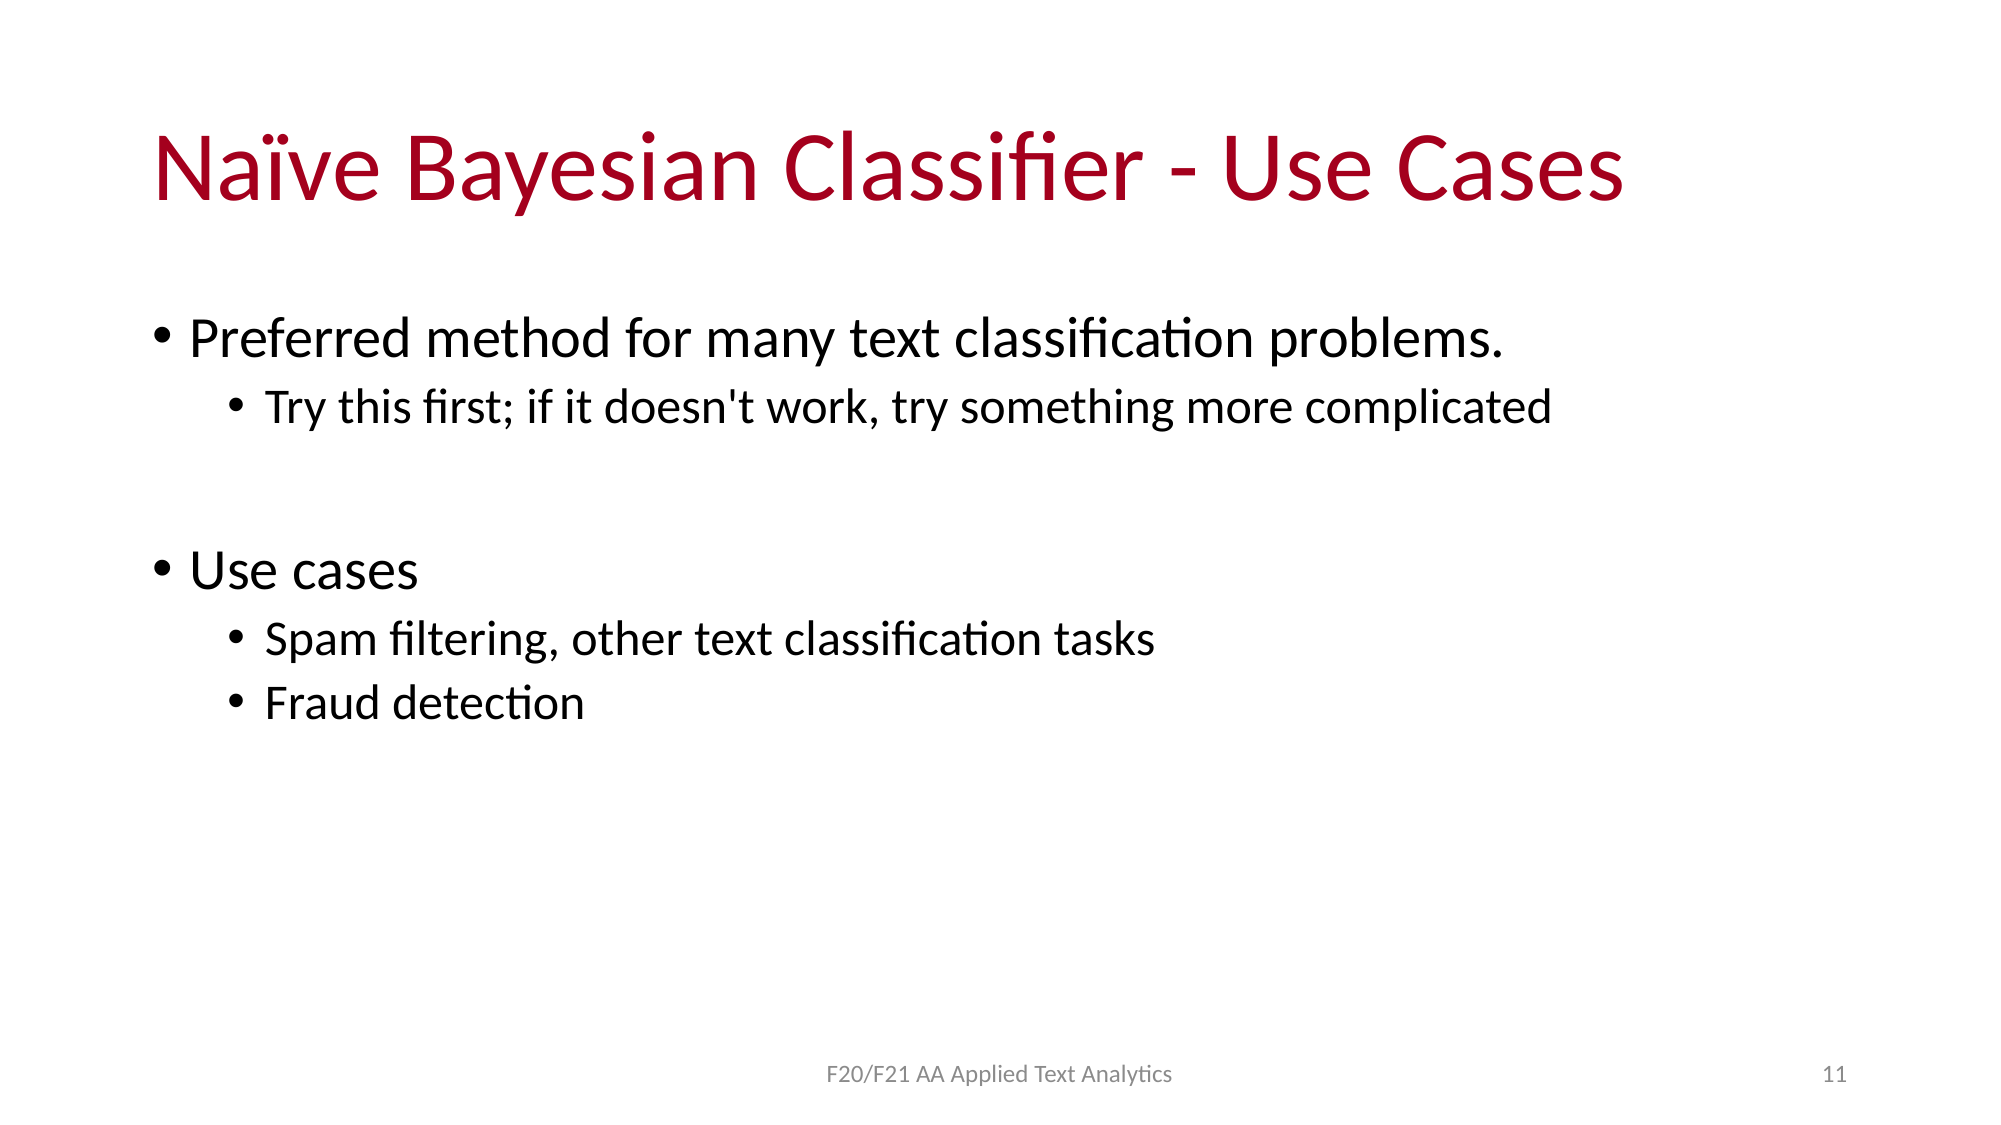

# Naïve Bayesian Classifier - Use Cases
Preferred method for many text classification problems.
Try this first; if it doesn't work, try something more complicated

Use cases
Spam filtering, other text classification tasks
Fraud detection

F20/F21 AA Applied Text Analytics
11